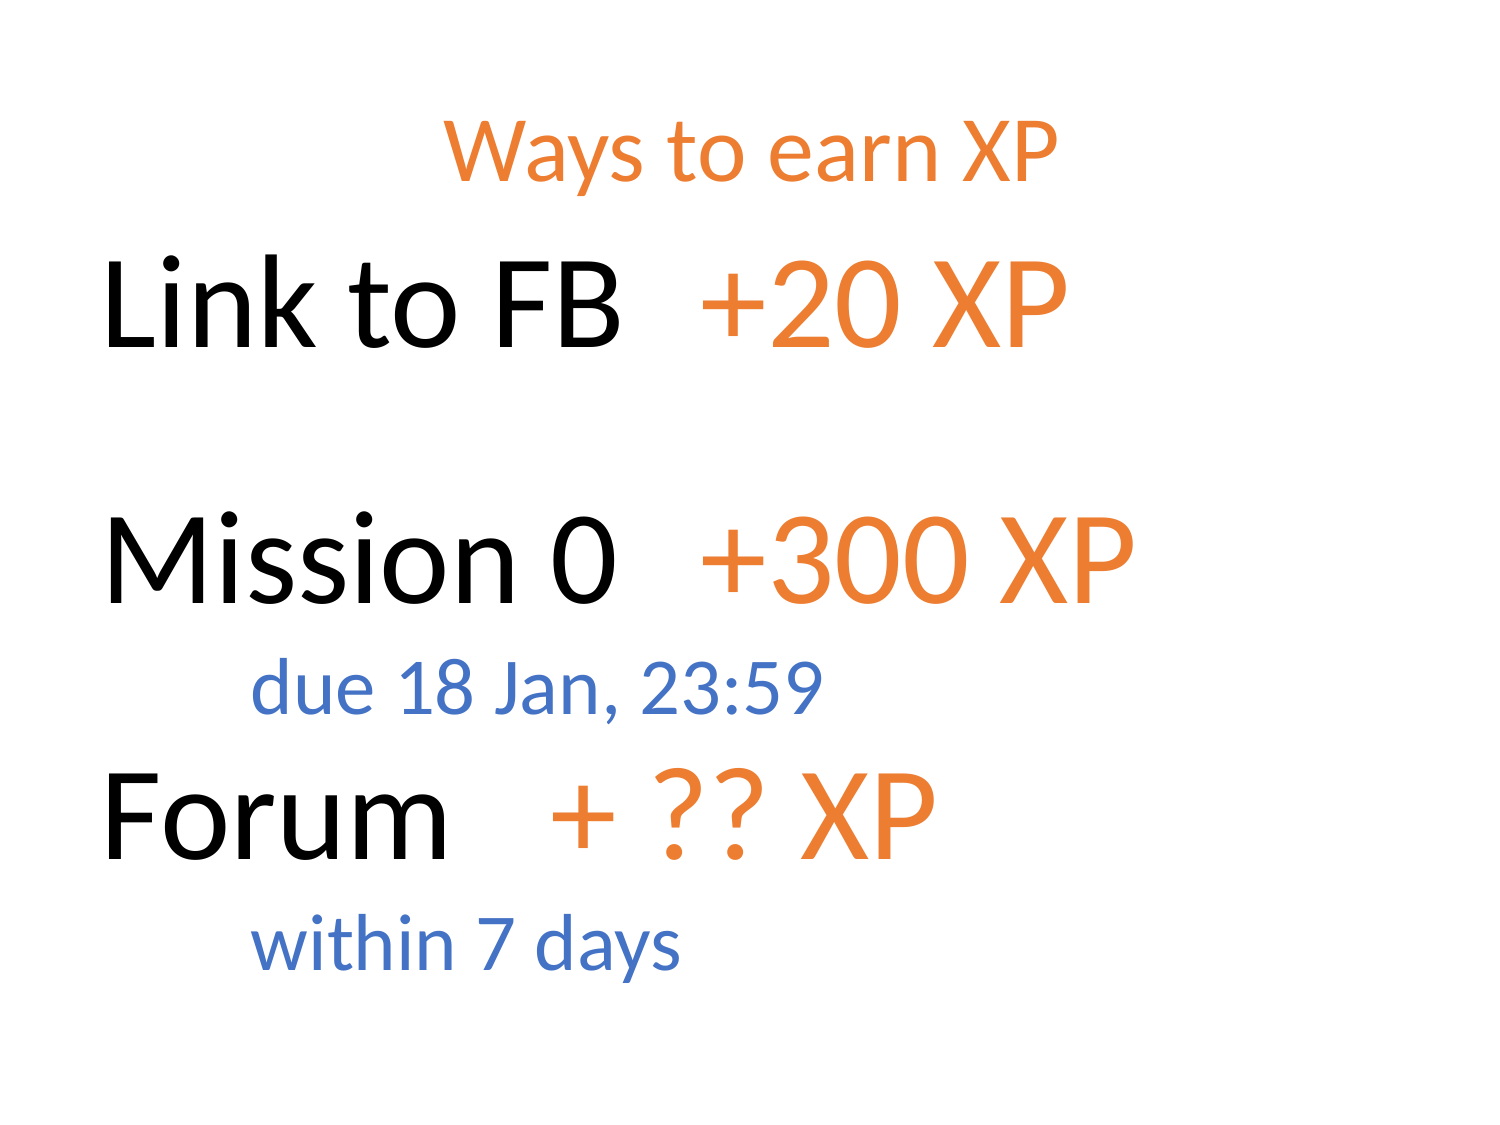

# Ways to earn XP
Link to FB	+20 XP

Mission 0	+300 XP
	due 18 Jan, 23:59
Forum	+ ?? XP
	within 7 days